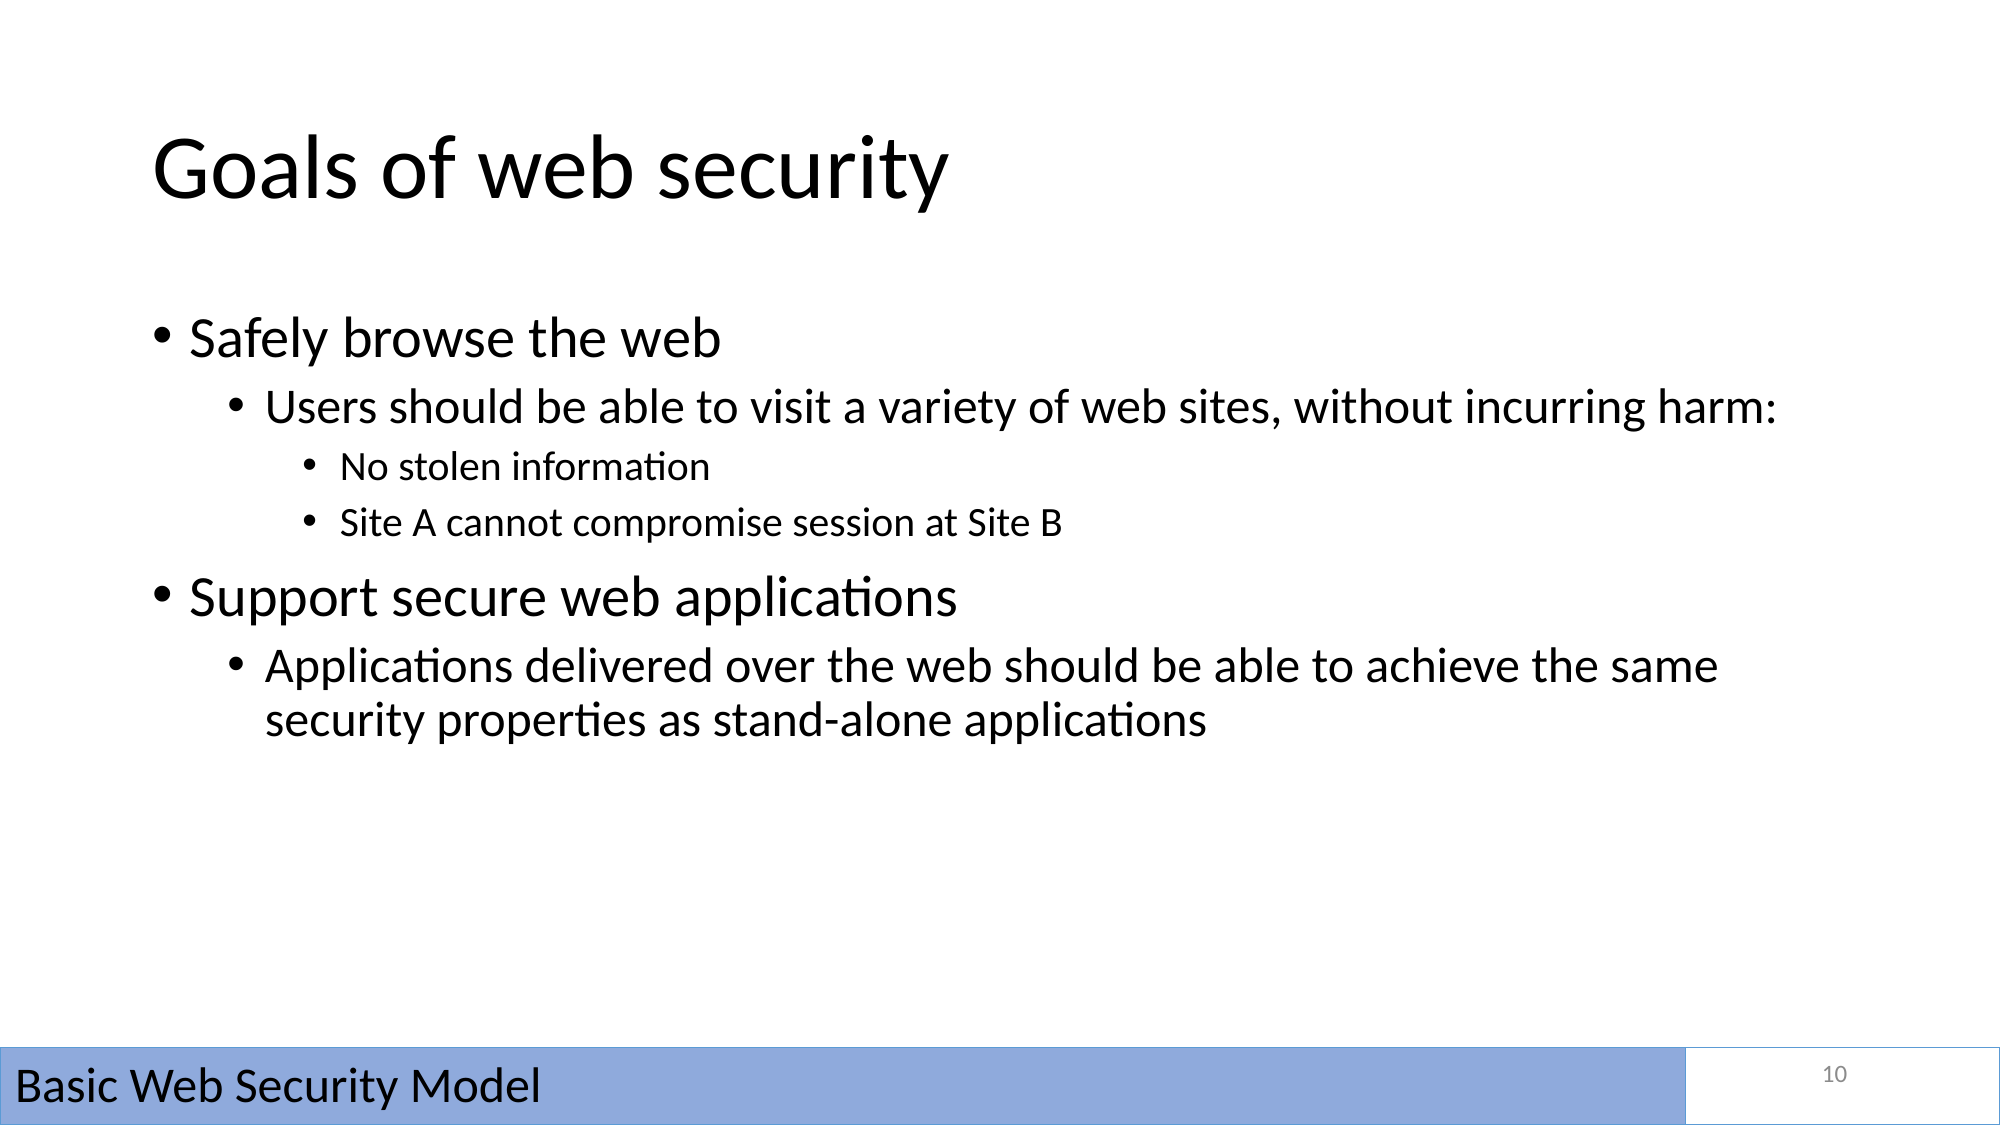

# Goals of web security
Safely browse the web
Users should be able to visit a variety of web sites, without incurring harm:
No stolen information
Site A cannot compromise session at Site B
Support secure web applications
Applications delivered over the web should be able to achieve the same security properties as stand-alone applications
10
Basic Web Security Model